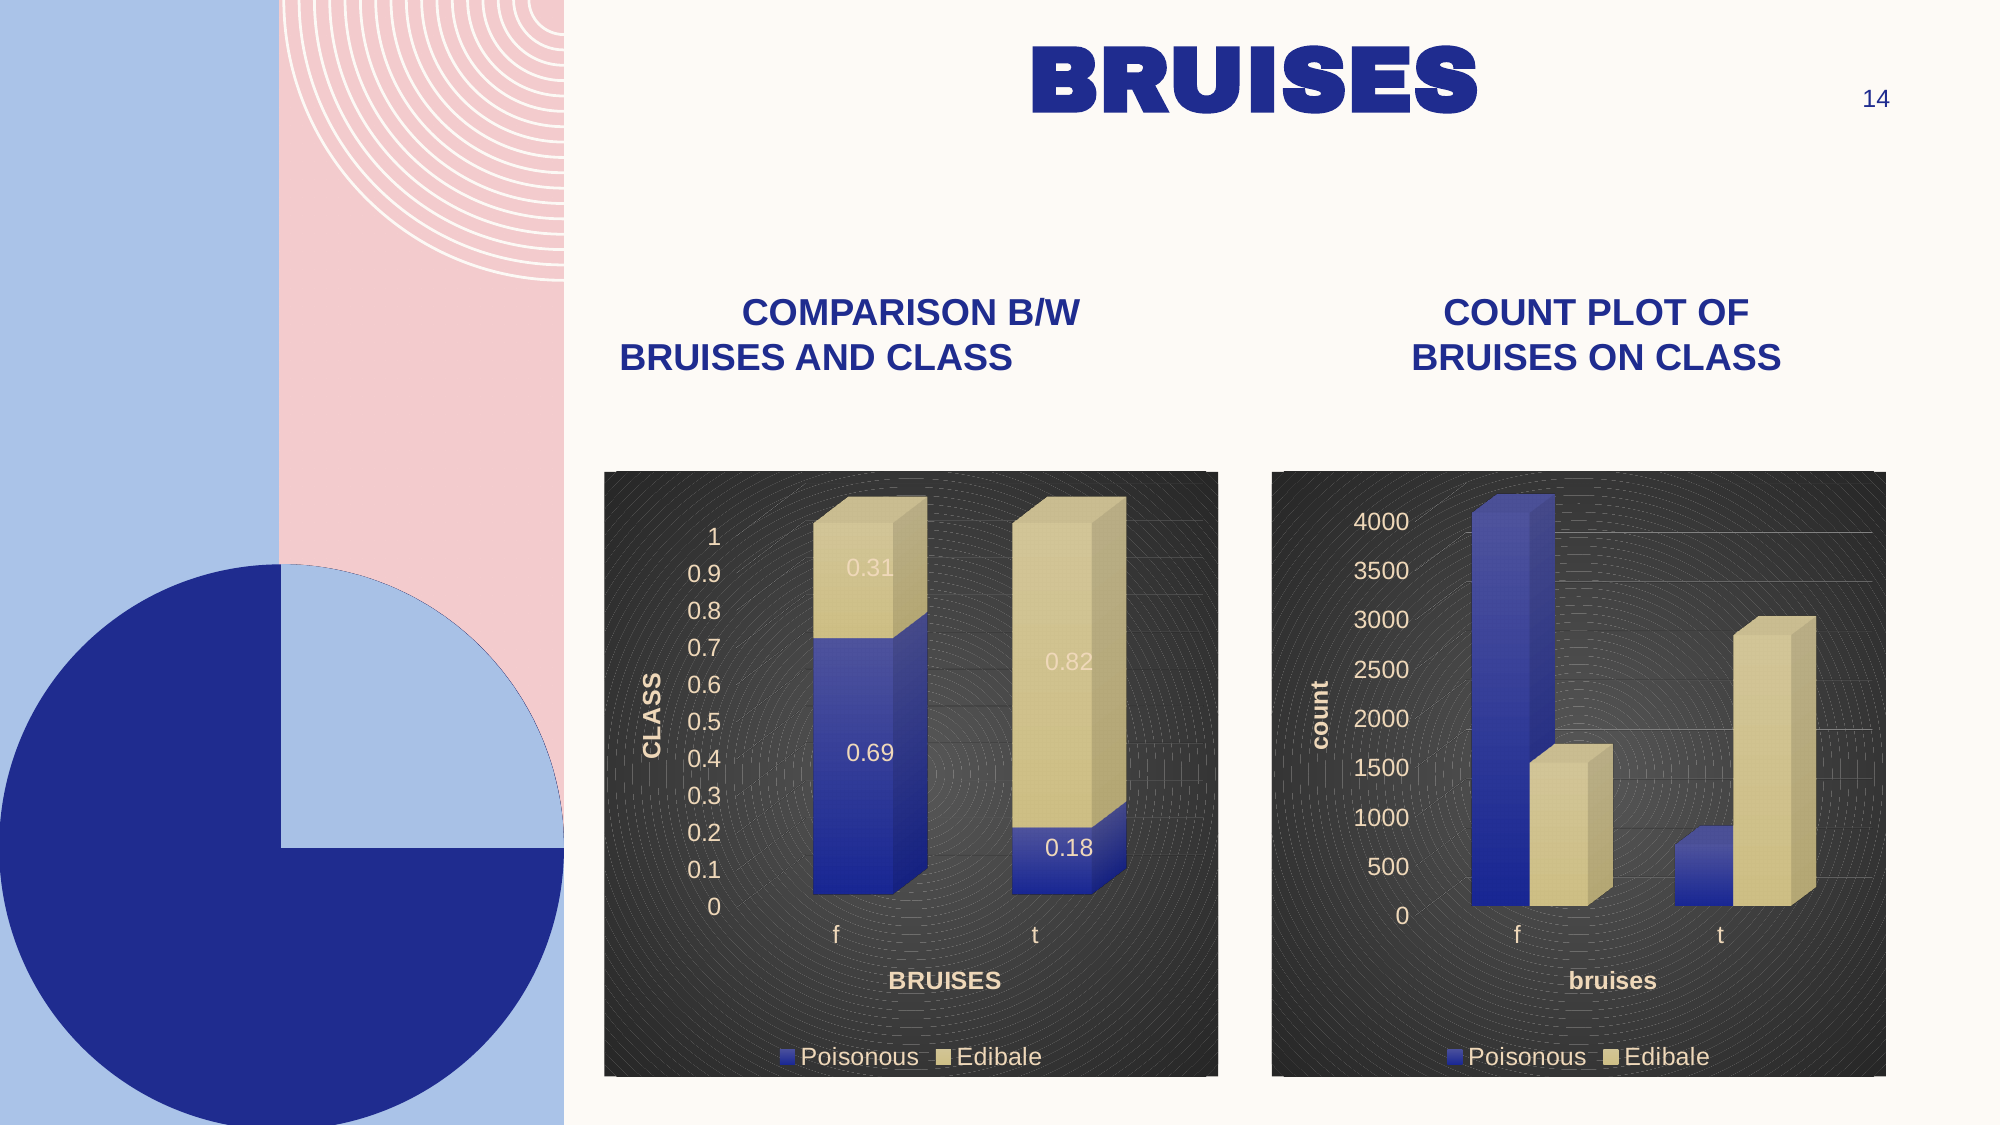

# bruises
14
Comparison b/w
Bruises and class
Count plot of
Bruises on class

[unsupported chart]

[unsupported chart]